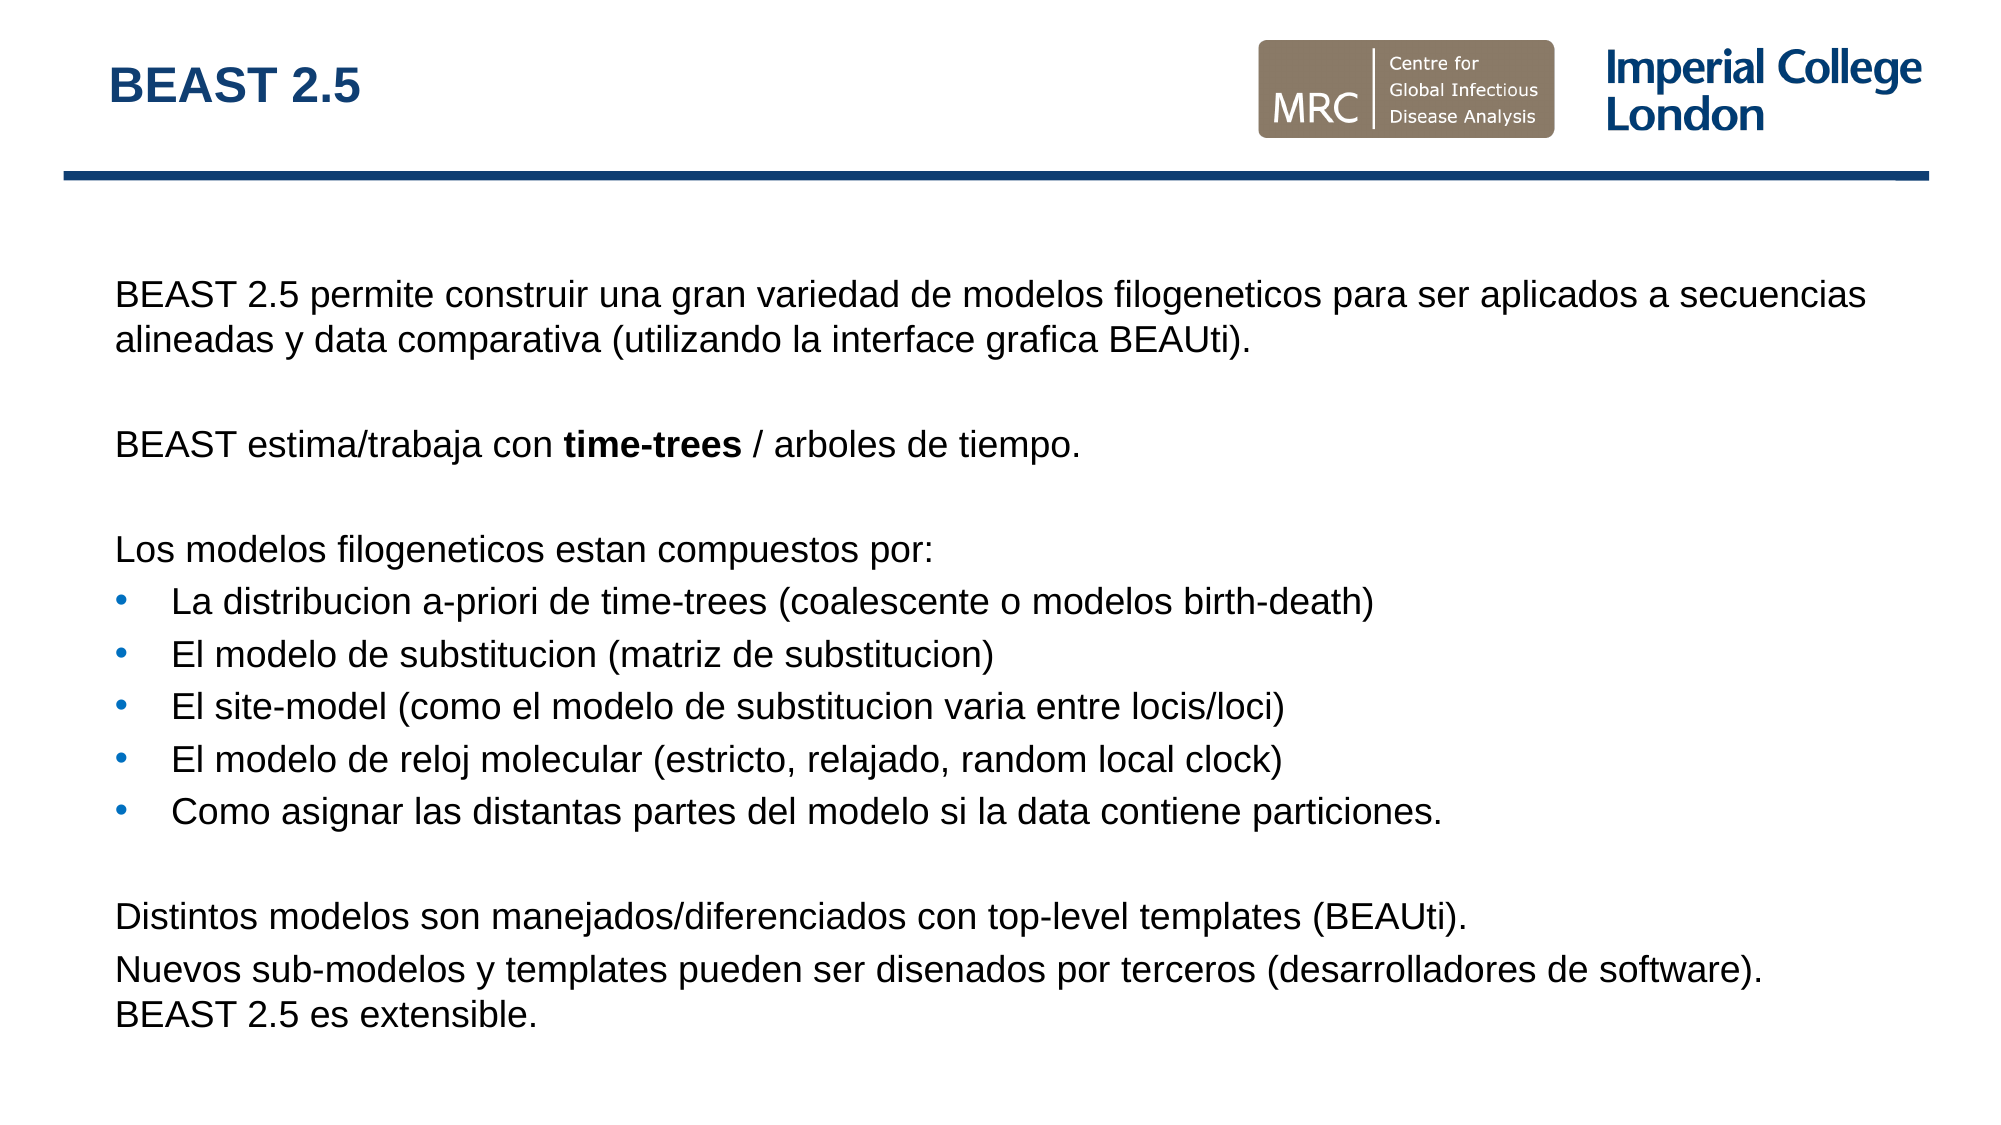

# BEAST 2.5
BEAST 2.5 permite construir una gran variedad de modelos filogeneticos para ser aplicados a secuencias alineadas y data comparativa (utilizando la interface grafica BEAUti).

BEAST estima/trabaja con time-trees / arboles de tiempo.

Los modelos filogeneticos estan compuestos por:
La distribucion a-priori de time-trees (coalescente o modelos birth-death)
El modelo de substitucion (matriz de substitucion)
El site-model (como el modelo de substitucion varia entre locis/loci)
El modelo de reloj molecular (estricto, relajado, random local clock)
Como asignar las distantas partes del modelo si la data contiene particiones.

Distintos modelos son manejados/diferenciados con top-level templates (BEAUti).
Nuevos sub-modelos y templates pueden ser disenados por terceros (desarrolladores de software). BEAST 2.5 es extensible.